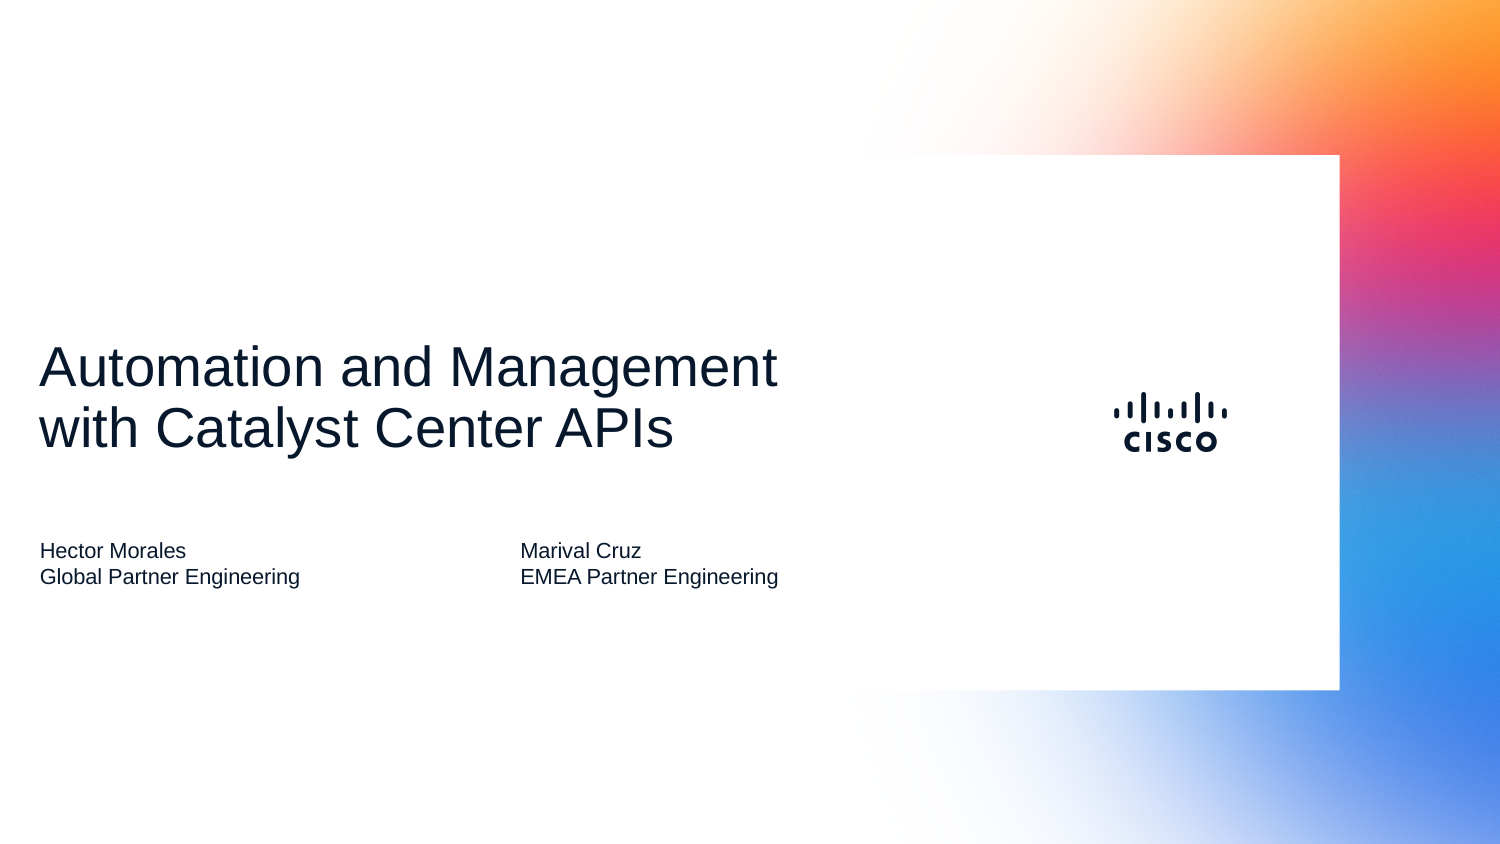

# Automation and Management with Catalyst Center APIs

Hector Morales
Global Partner Engineering

Marival Cruz
EMEA Partner Engineering